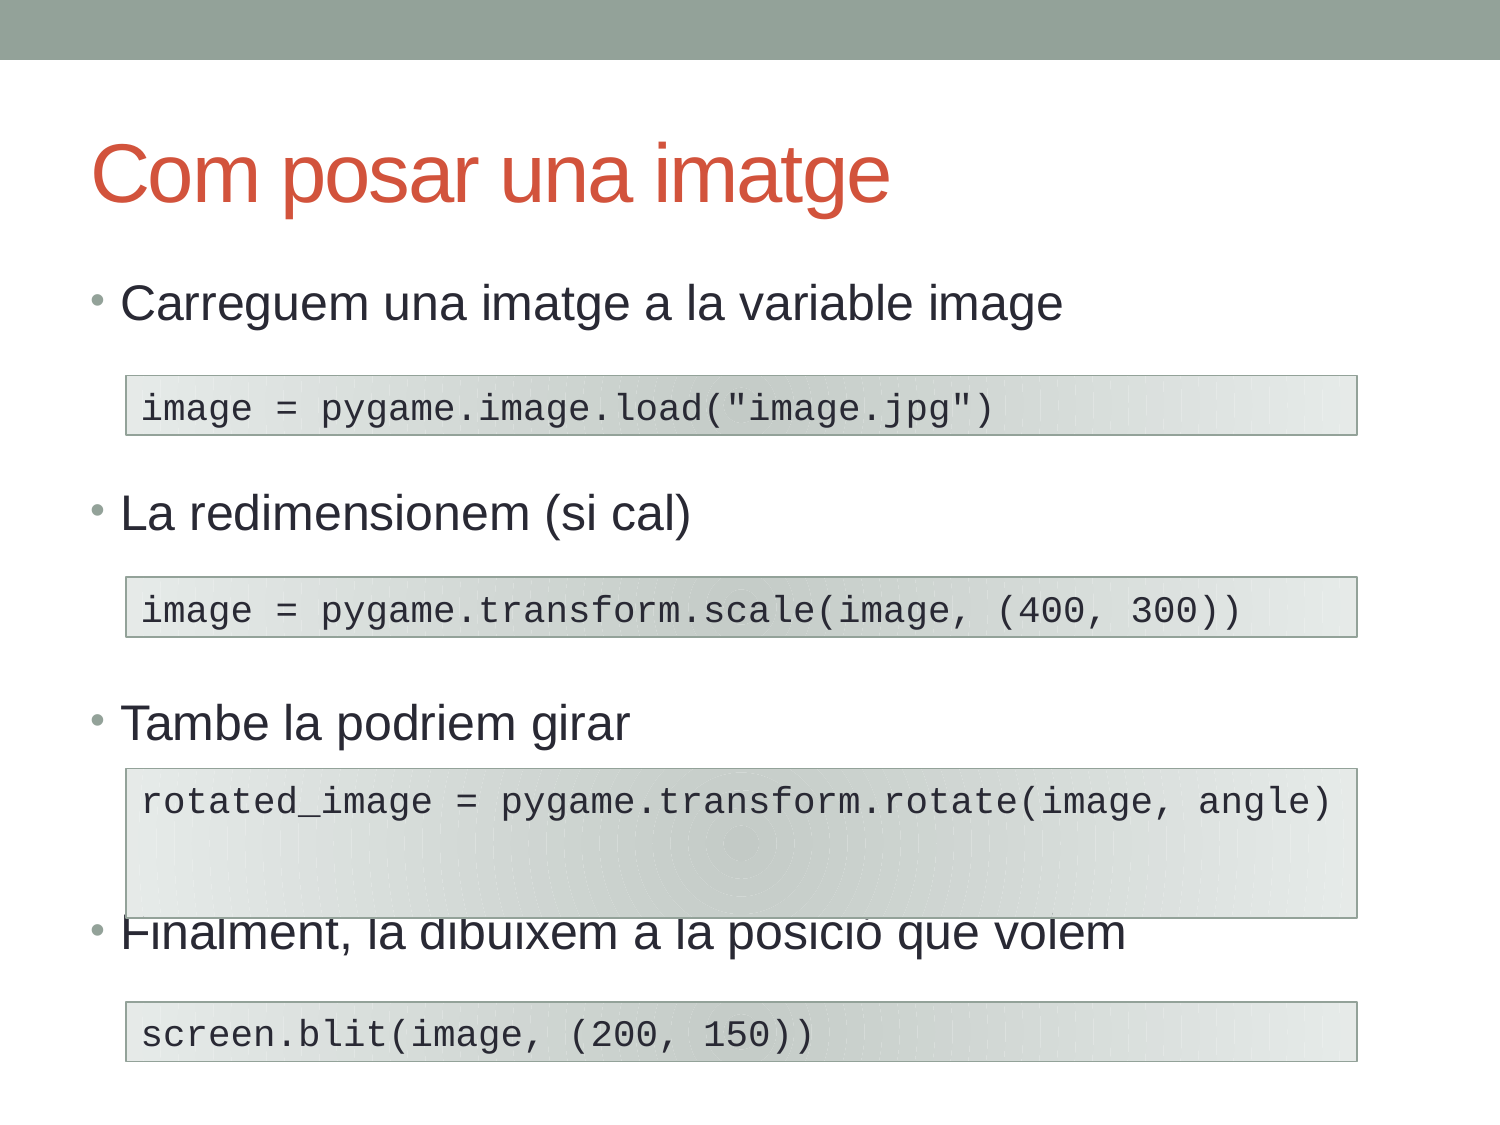

# Com posar una imatge
Carreguem una imatge a la variable image

La redimensionem (si cal)

Tambe la podriem girar

Finalment, la dibuixem a la posició que volem

image = pygame.image.load("image.jpg")
image = pygame.transform.scale(image, (400, 300))
rotated_image = pygame.transform.rotate(image, angle)
screen.blit(image, (200, 150))